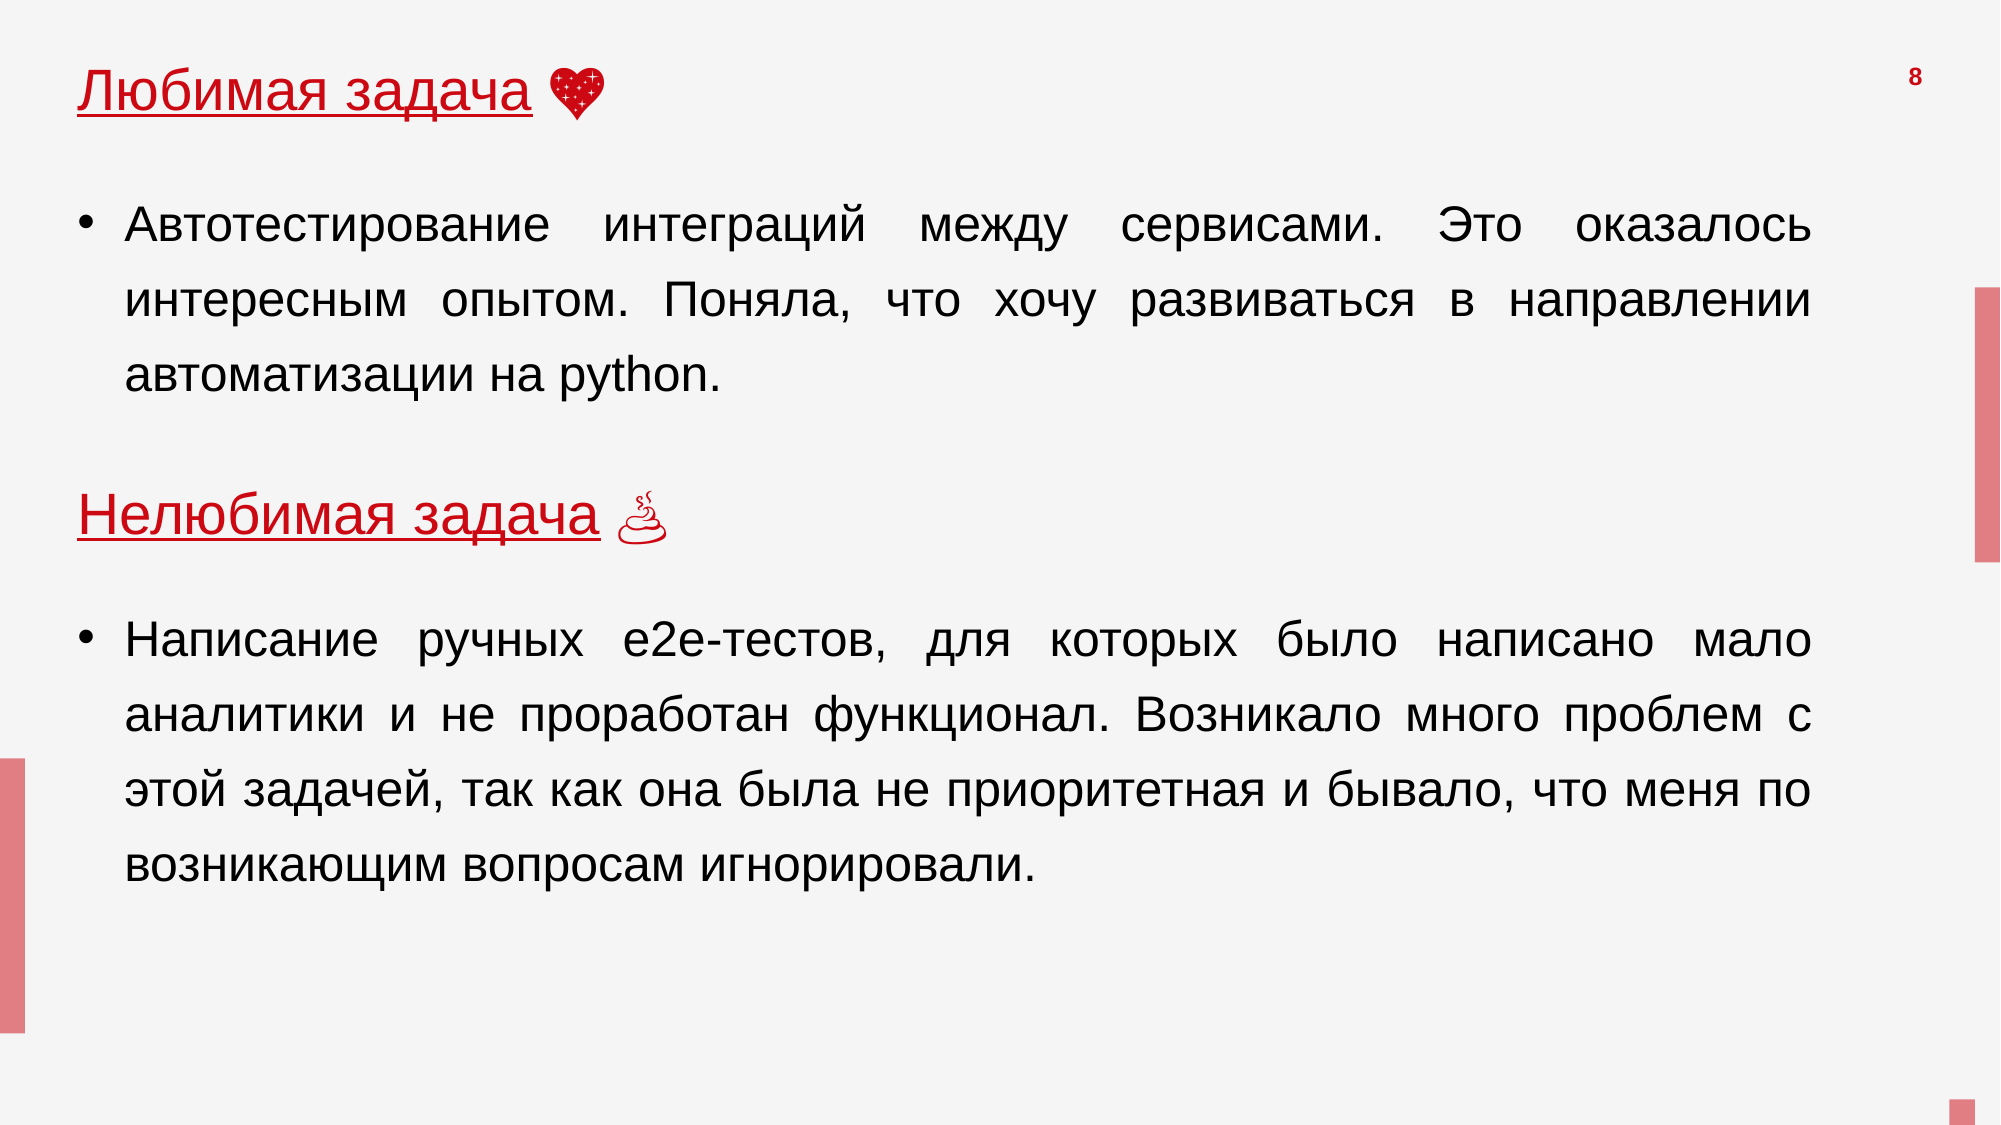

# Любимая задача 💖
8
Автотестирование интеграций между сервисами. Это оказалось интересным опытом. Поняла, что хочу развиваться в направлении автоматизации на python.
Нелюбимая задача 💩

Написание ручных e2e-тестов, для которых было написано мало аналитики и не проработан функционал. Возникало много проблем с этой задачей, так как она была не приоритетная и бывало, что меня по возникающим вопросам игнорировали.